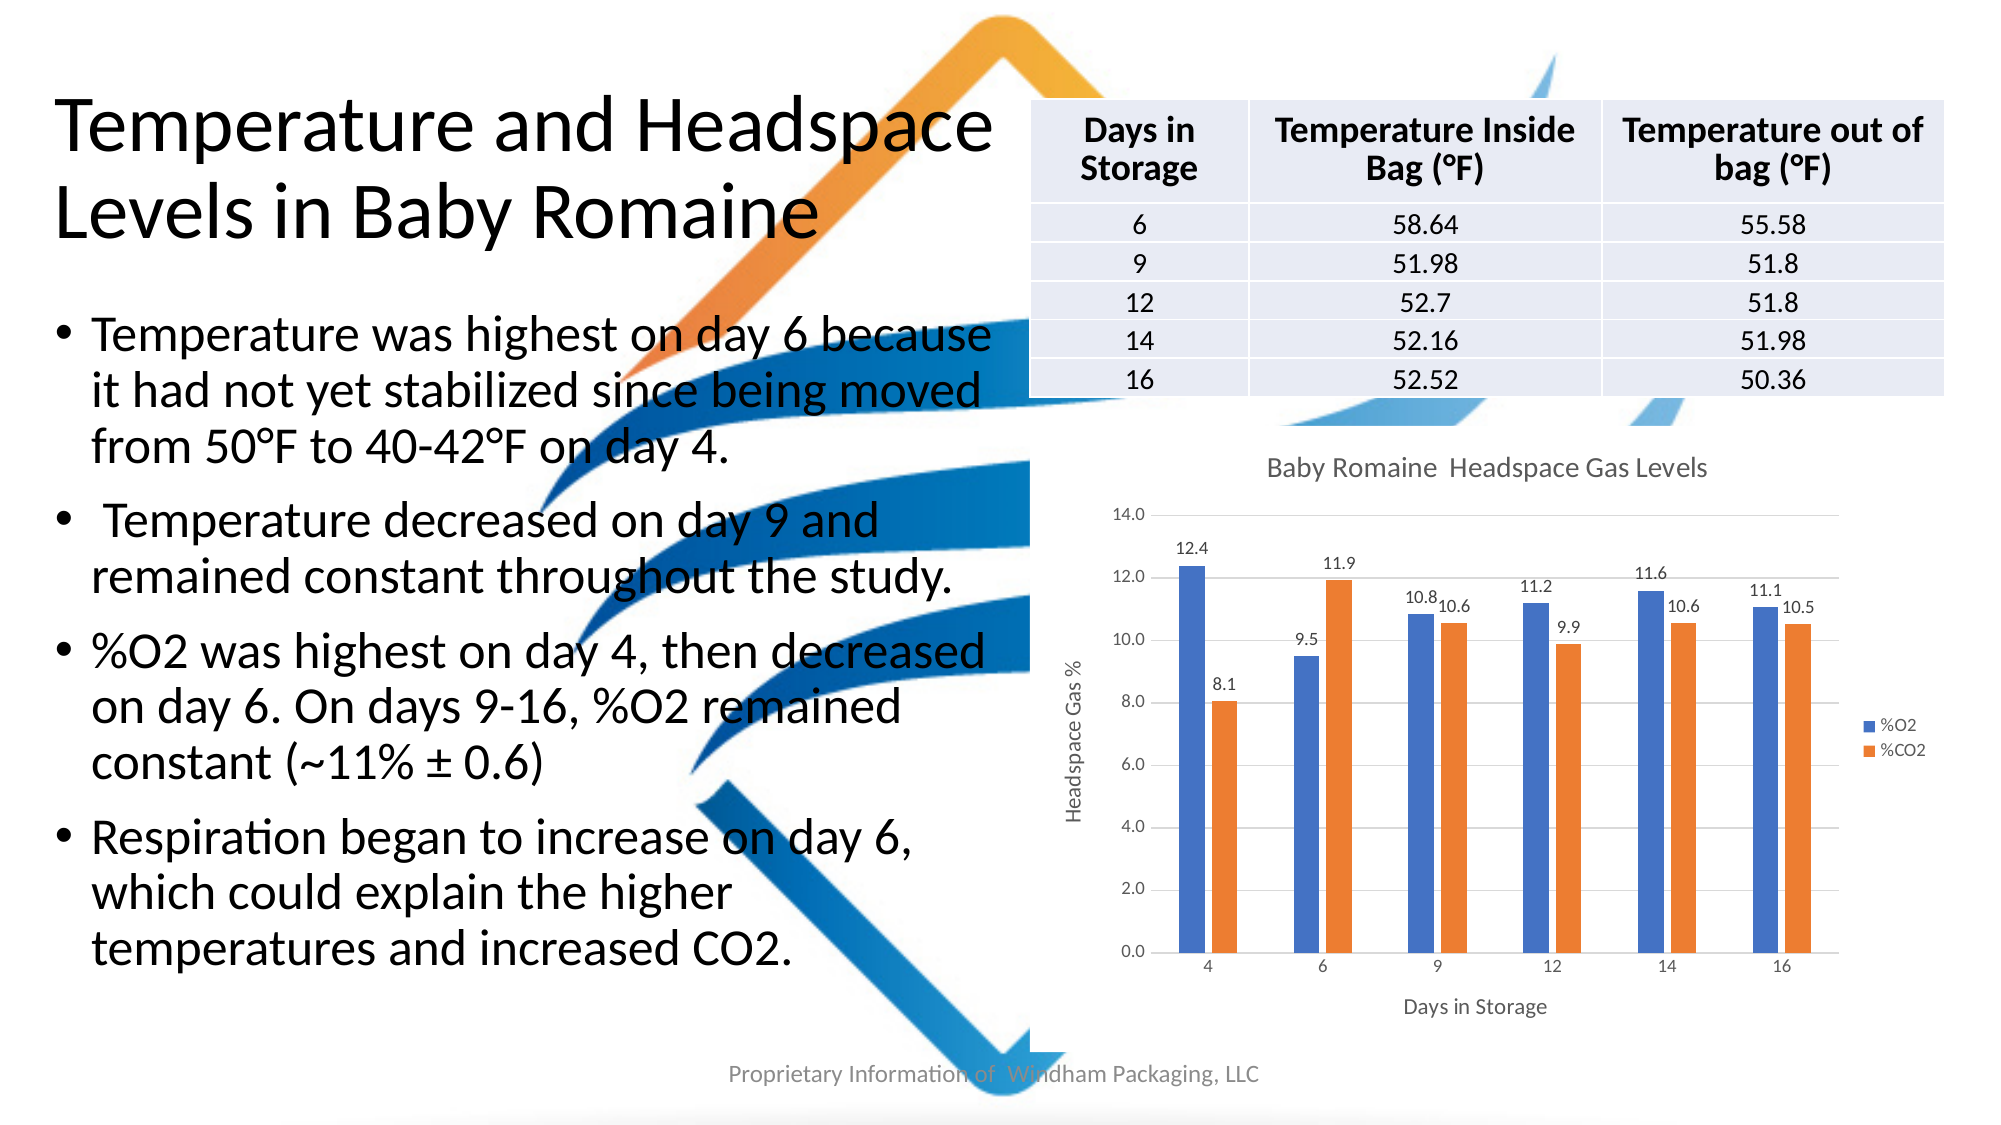

# Temperature and Headspace Levels in Baby Romaine
| Days in Storage | Temperature Inside Bag (°F) | Temperature out of bag (°F) |
| --- | --- | --- |
| 6 | 58.64 | 55.58 |
| 9 | 51.98 | 51.8 |
| 12 | 52.7 | 51.8 |
| 14 | 52.16 | 51.98 |
| 16 | 52.52 | 50.36 |
Temperature was highest on day 6 because it had not yet stabilized since being moved from 50°F to 40-42°F on day 4.
 Temperature decreased on day 9 and remained constant throughout the study.
%O2 was highest on day 4, then decreased on day 6. On days 9-16, %O2 remained constant (~11% ± 0.6)
Respiration began to increase on day 6, which could explain the higher temperatures and increased CO2.

### Chart: Baby Romaine  Headspace Gas Levels

| Category | %O2 | %CO2 |
|---|---|---|
| 4 | 12.399999999999999 | 8.05 |
| 6 | 9.5 | 11.933333333333332 |
| 9 | 10.833333333333334 | 10.566666666666666 |
| 12 | 11.200000000000001 | 9.9 |
| 14 | 11.6 | 10.566666666666668 |
| 16 | 11.066666666666668 | 10.533333333333333 |
Proprietary Information of  Windham Packaging, LLC